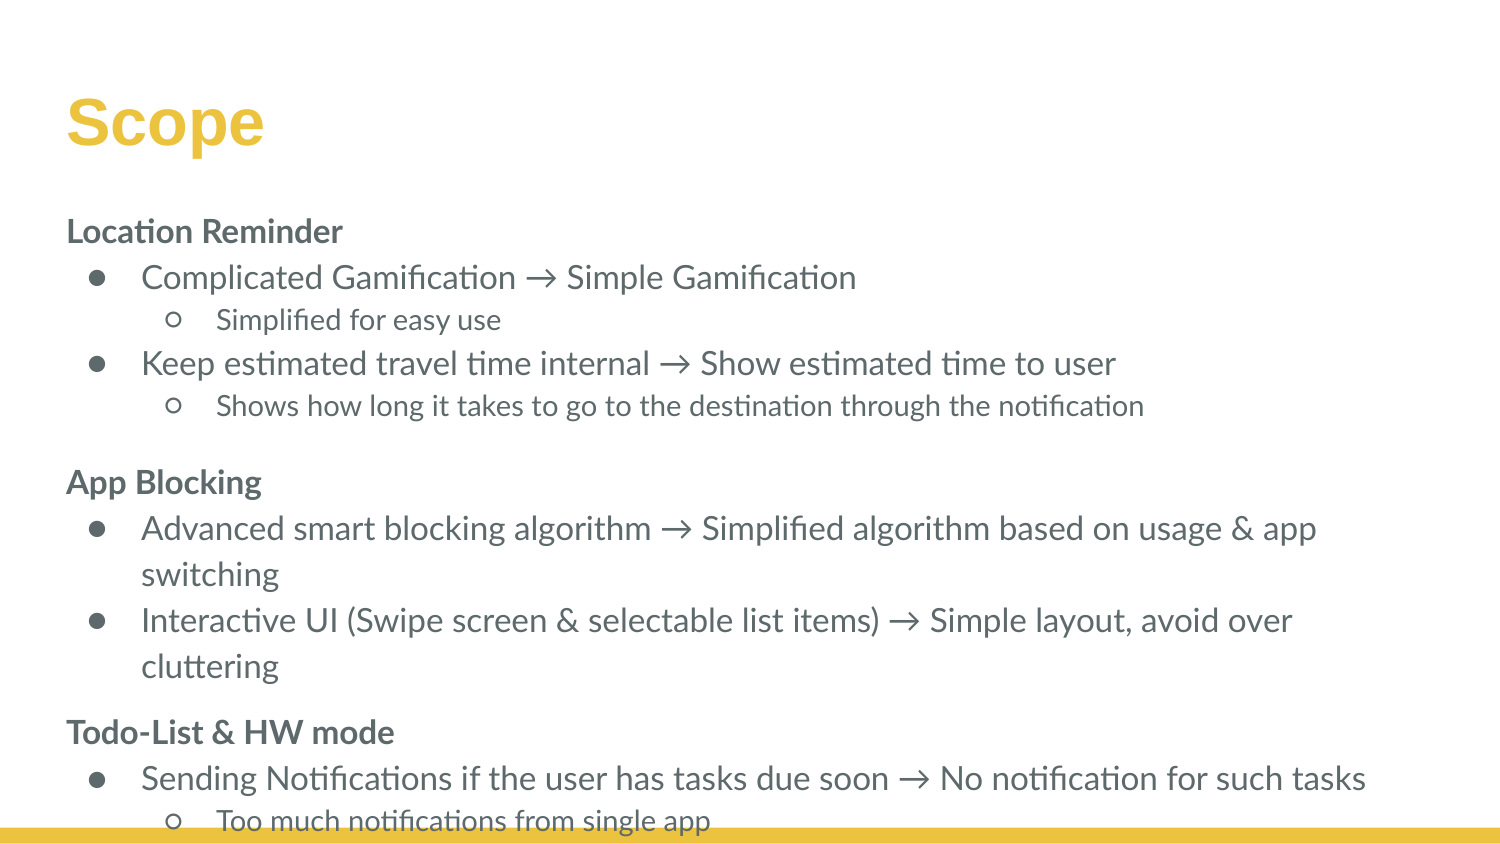

# Scope
Location Reminder
Complicated Gamification → Simple Gamification
Simplified for easy use
Keep estimated travel time internal → Show estimated time to user
Shows how long it takes to go to the destination through the notification
App Blocking
Advanced smart blocking algorithm → Simplified algorithm based on usage & app switching
Interactive UI (Swipe screen & selectable list items) → Simple layout, avoid over cluttering
Todo-List & HW mode
Sending Notifications if the user has tasks due soon → No notification for such tasks
Too much notifications from single app